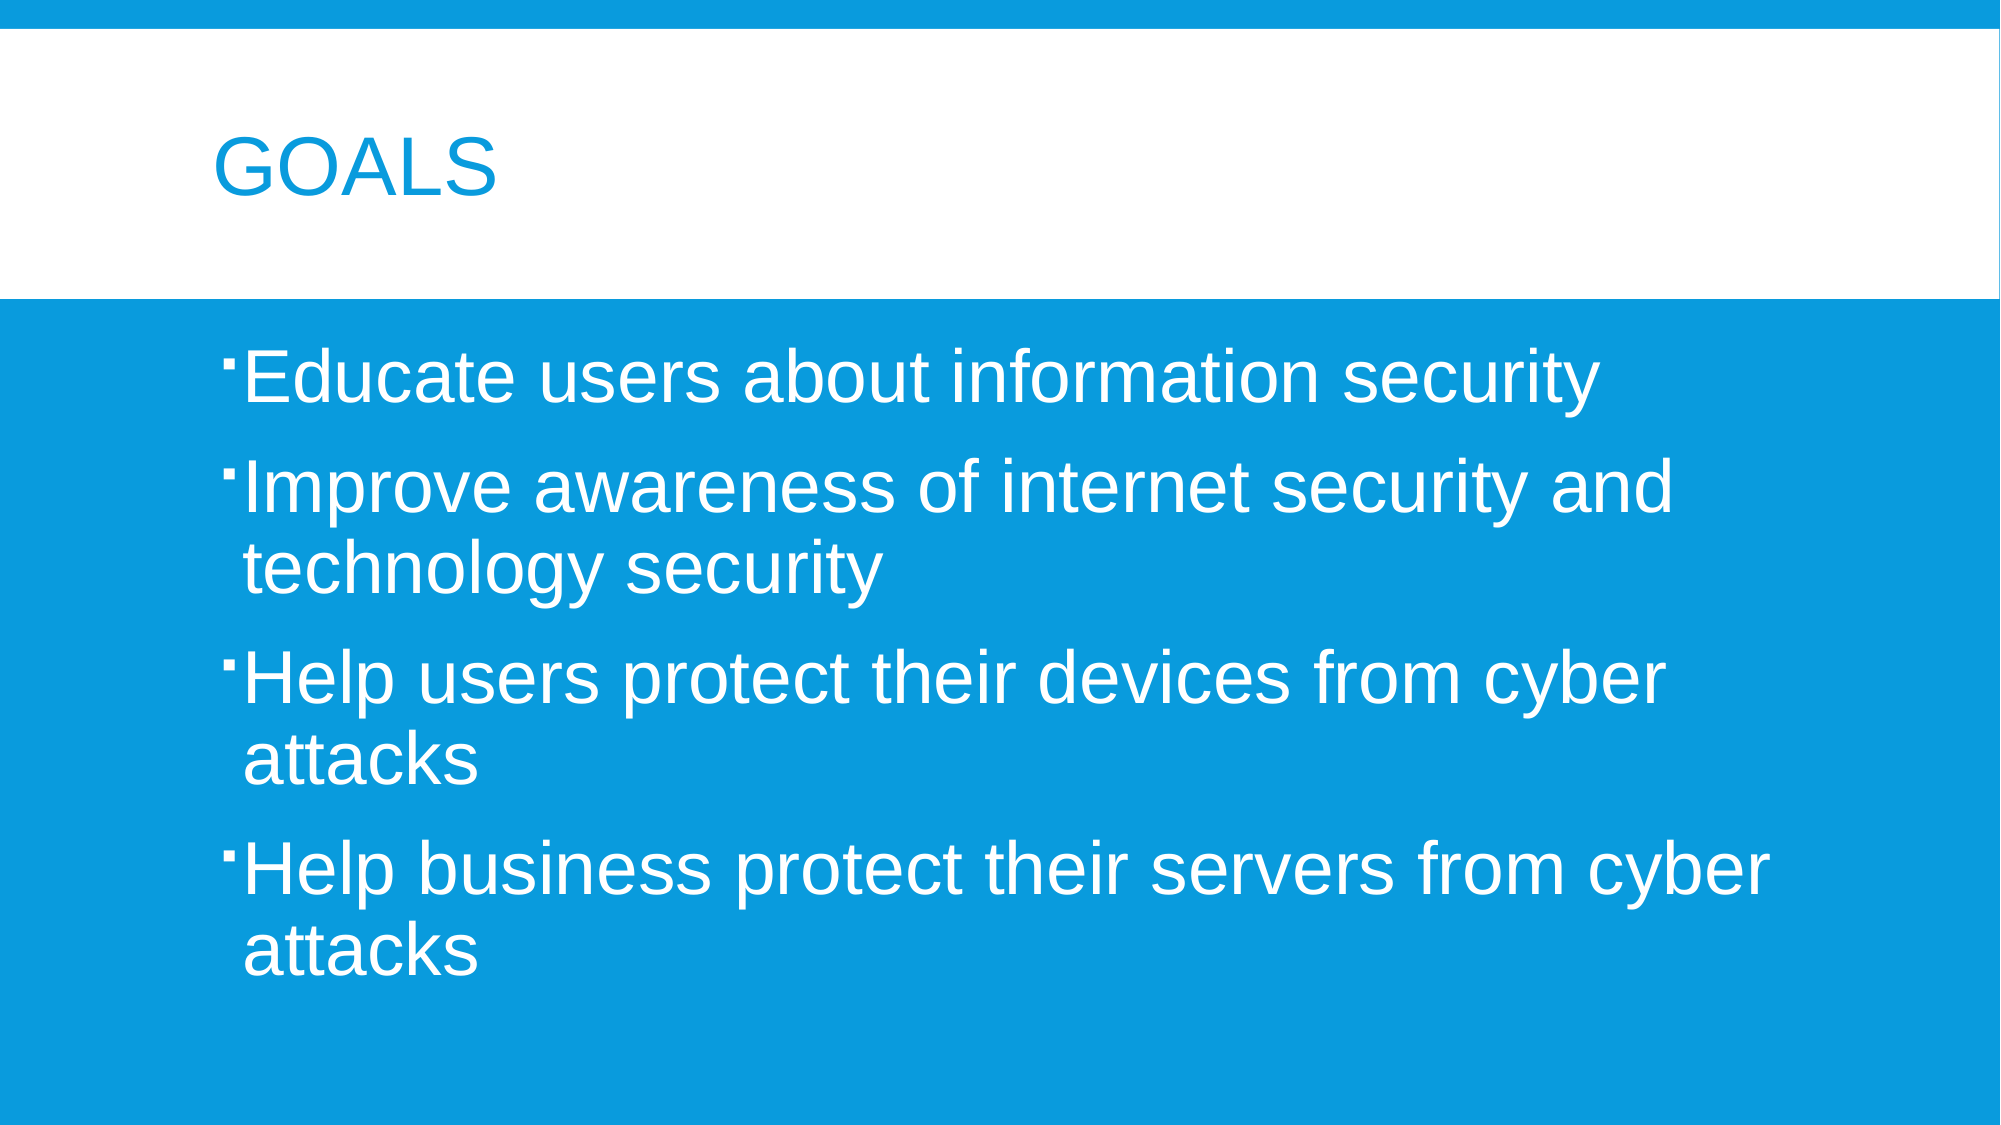

# Goals
Educate users about information security
Improve awareness of internet security and technology security
Help users protect their devices from cyber attacks
Help business protect their servers from cyber attacks